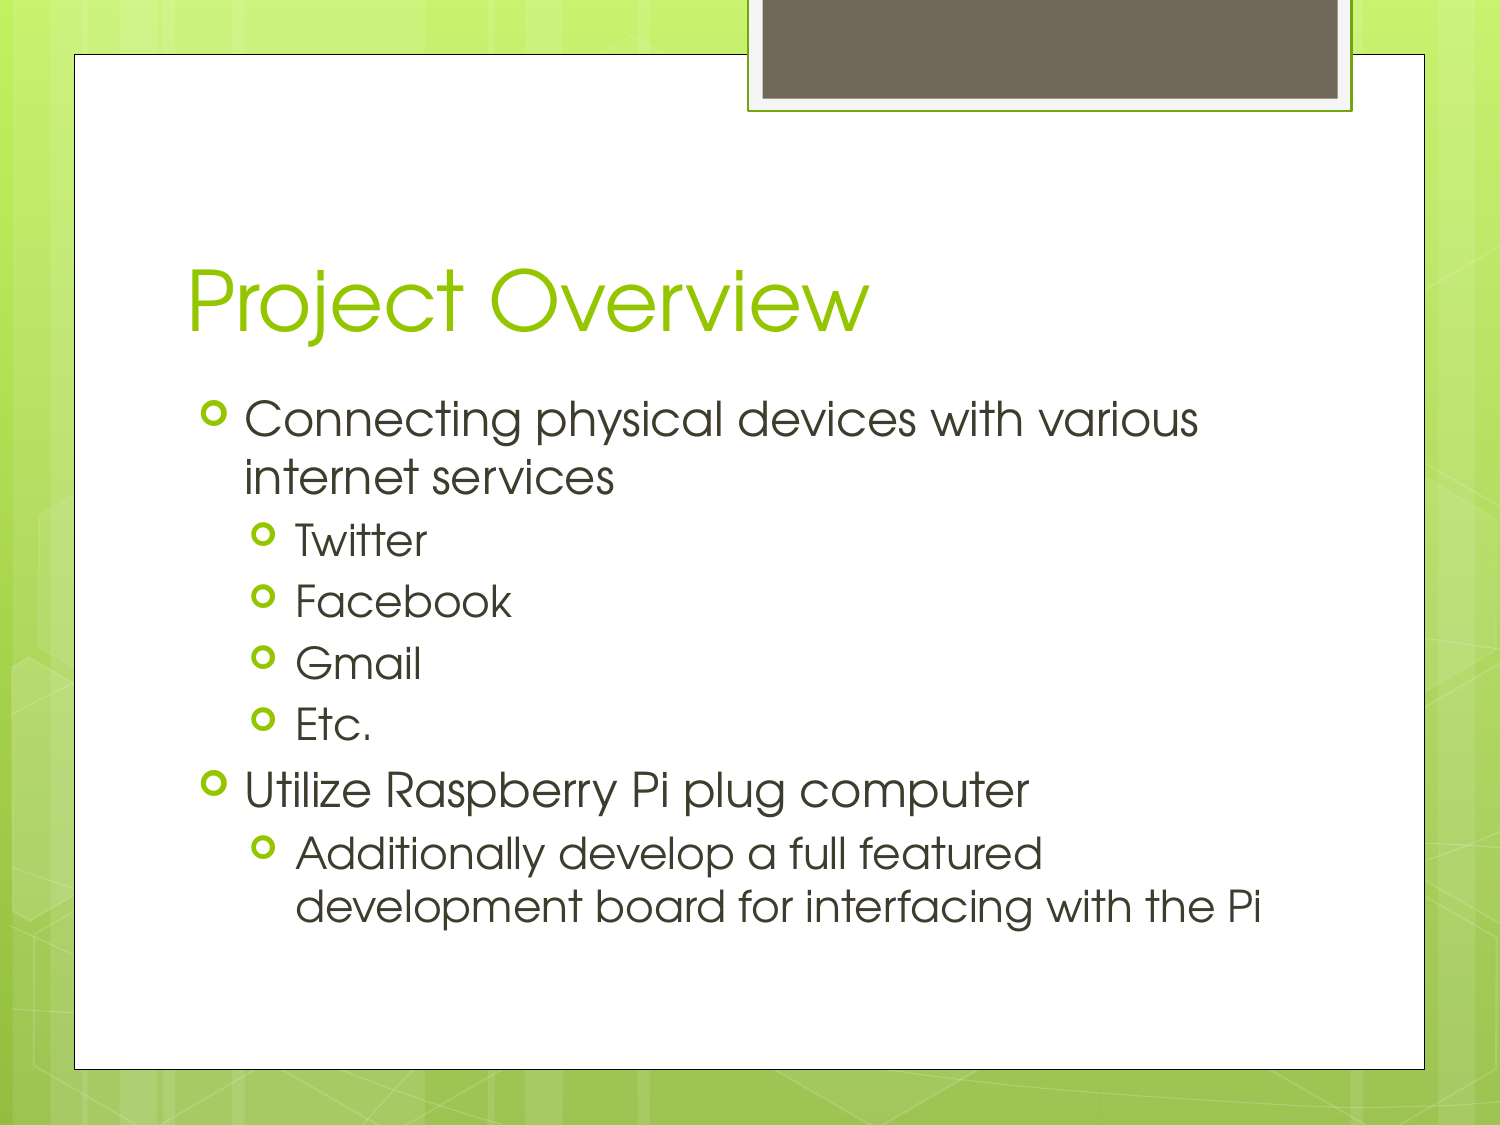

# Project Overview
Connecting physical devices with various internet services
Twitter
Facebook
Gmail
Etc.
Utilize Raspberry Pi plug computer
Additionally develop a full featured development board for interfacing with the Pi